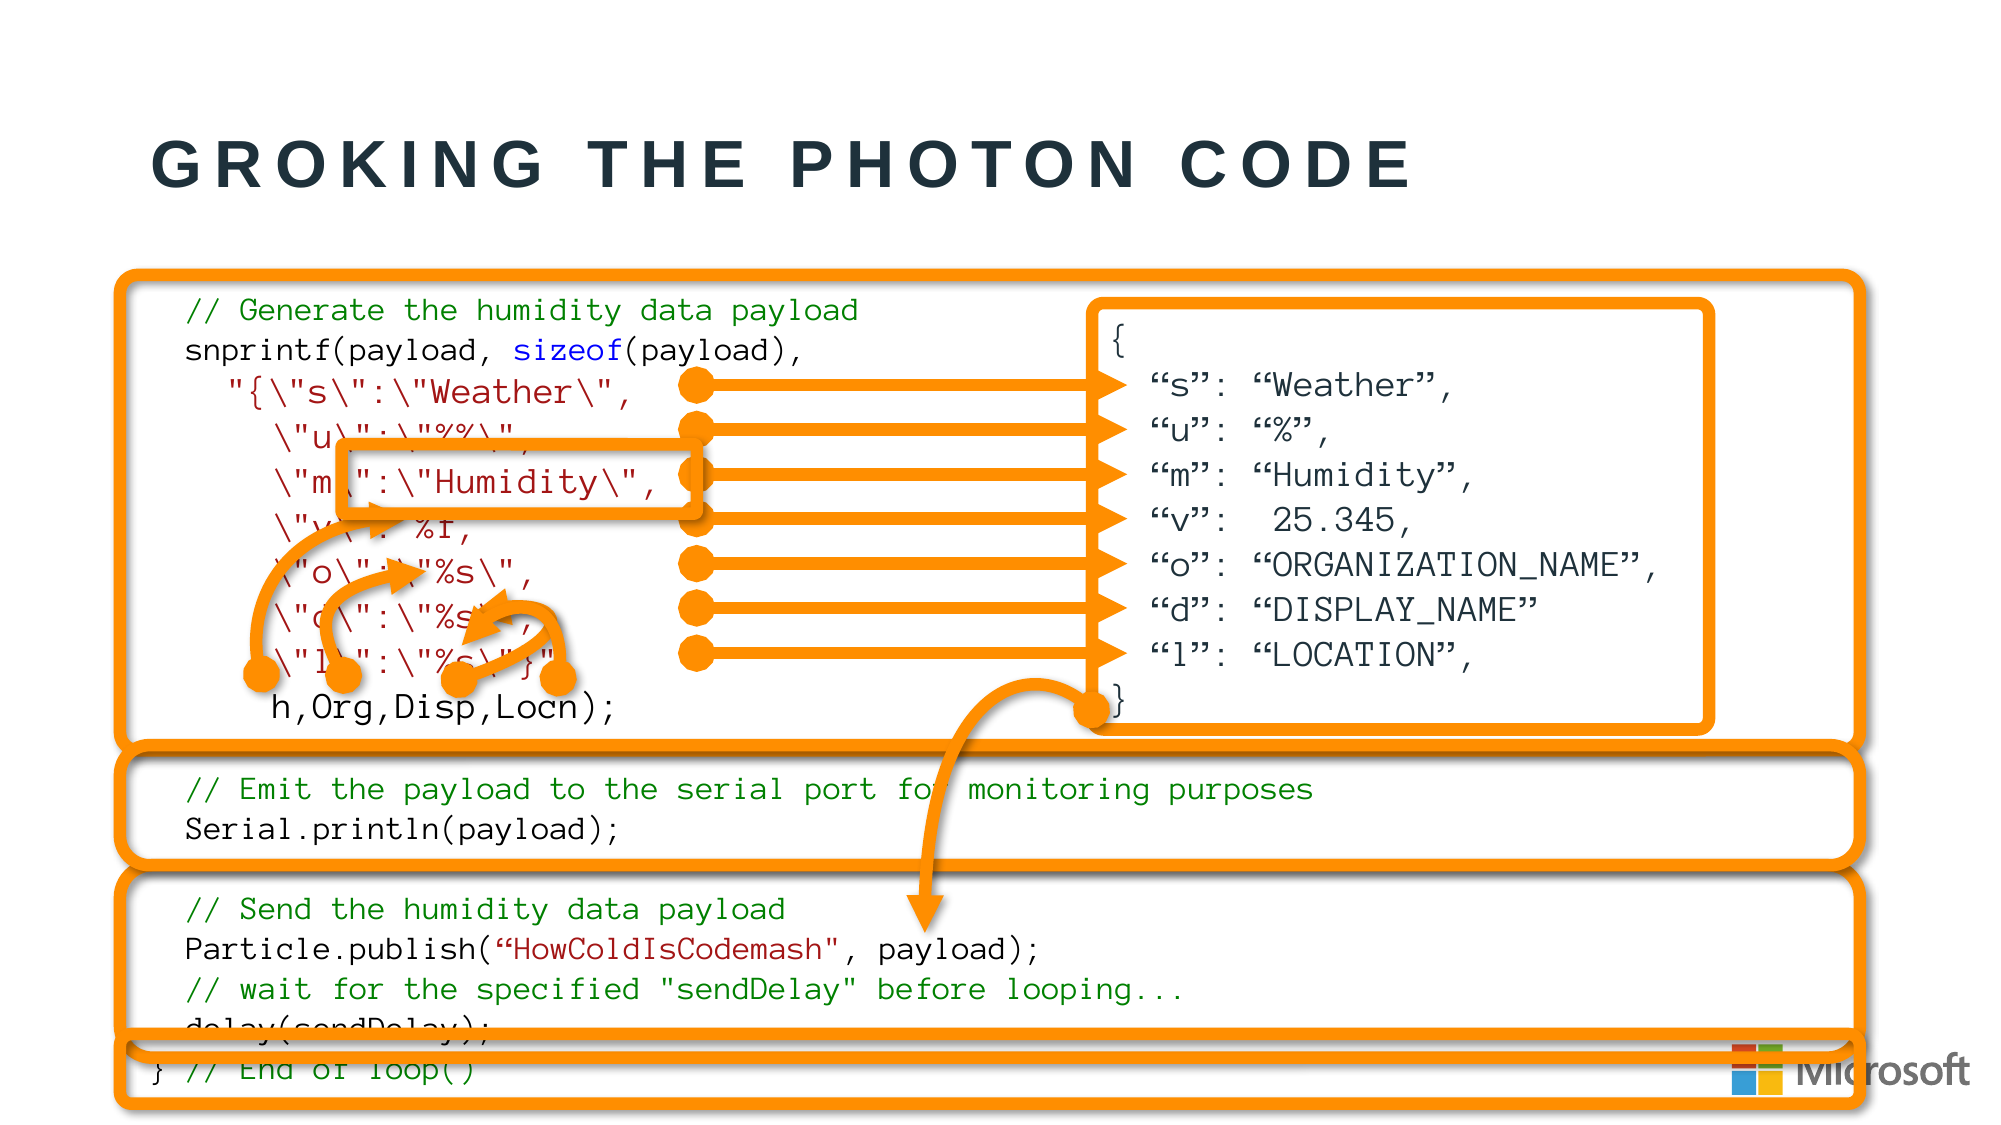

# Groking the photon code

  // Generate the humidity data payload
  snprintf(payload, sizeof(payload),
    "{\"s\":\"Weather\",
      \"u\":\"%%\",
      \"m\":\"Humidity\",
      \"v\": %f,
      \"o\":\"%s\",
      \"d\":\"%s\",
      \"l\":\"%s\"}",
      h,Org,Disp,Locn);

  // Emit the payload to the serial port for monitoring purposes
  Serial.println(payload);

  // Send the humidity data payload
  Particle.publish(“HowColdIsCodemash", payload);
  // wait for the specified "sendDelay" before looping...
  delay(sendDelay);
} // End of loop()

{
  “s”: “Weather”,
  “u”: “%”,
  “m”: “Humidity”,
  “v”:  25.345,
  “o”: “ORGANIZATION_NAME”,
  “d”: “DISPLAY_NAME”
  “l”: “LOCATION”,
}